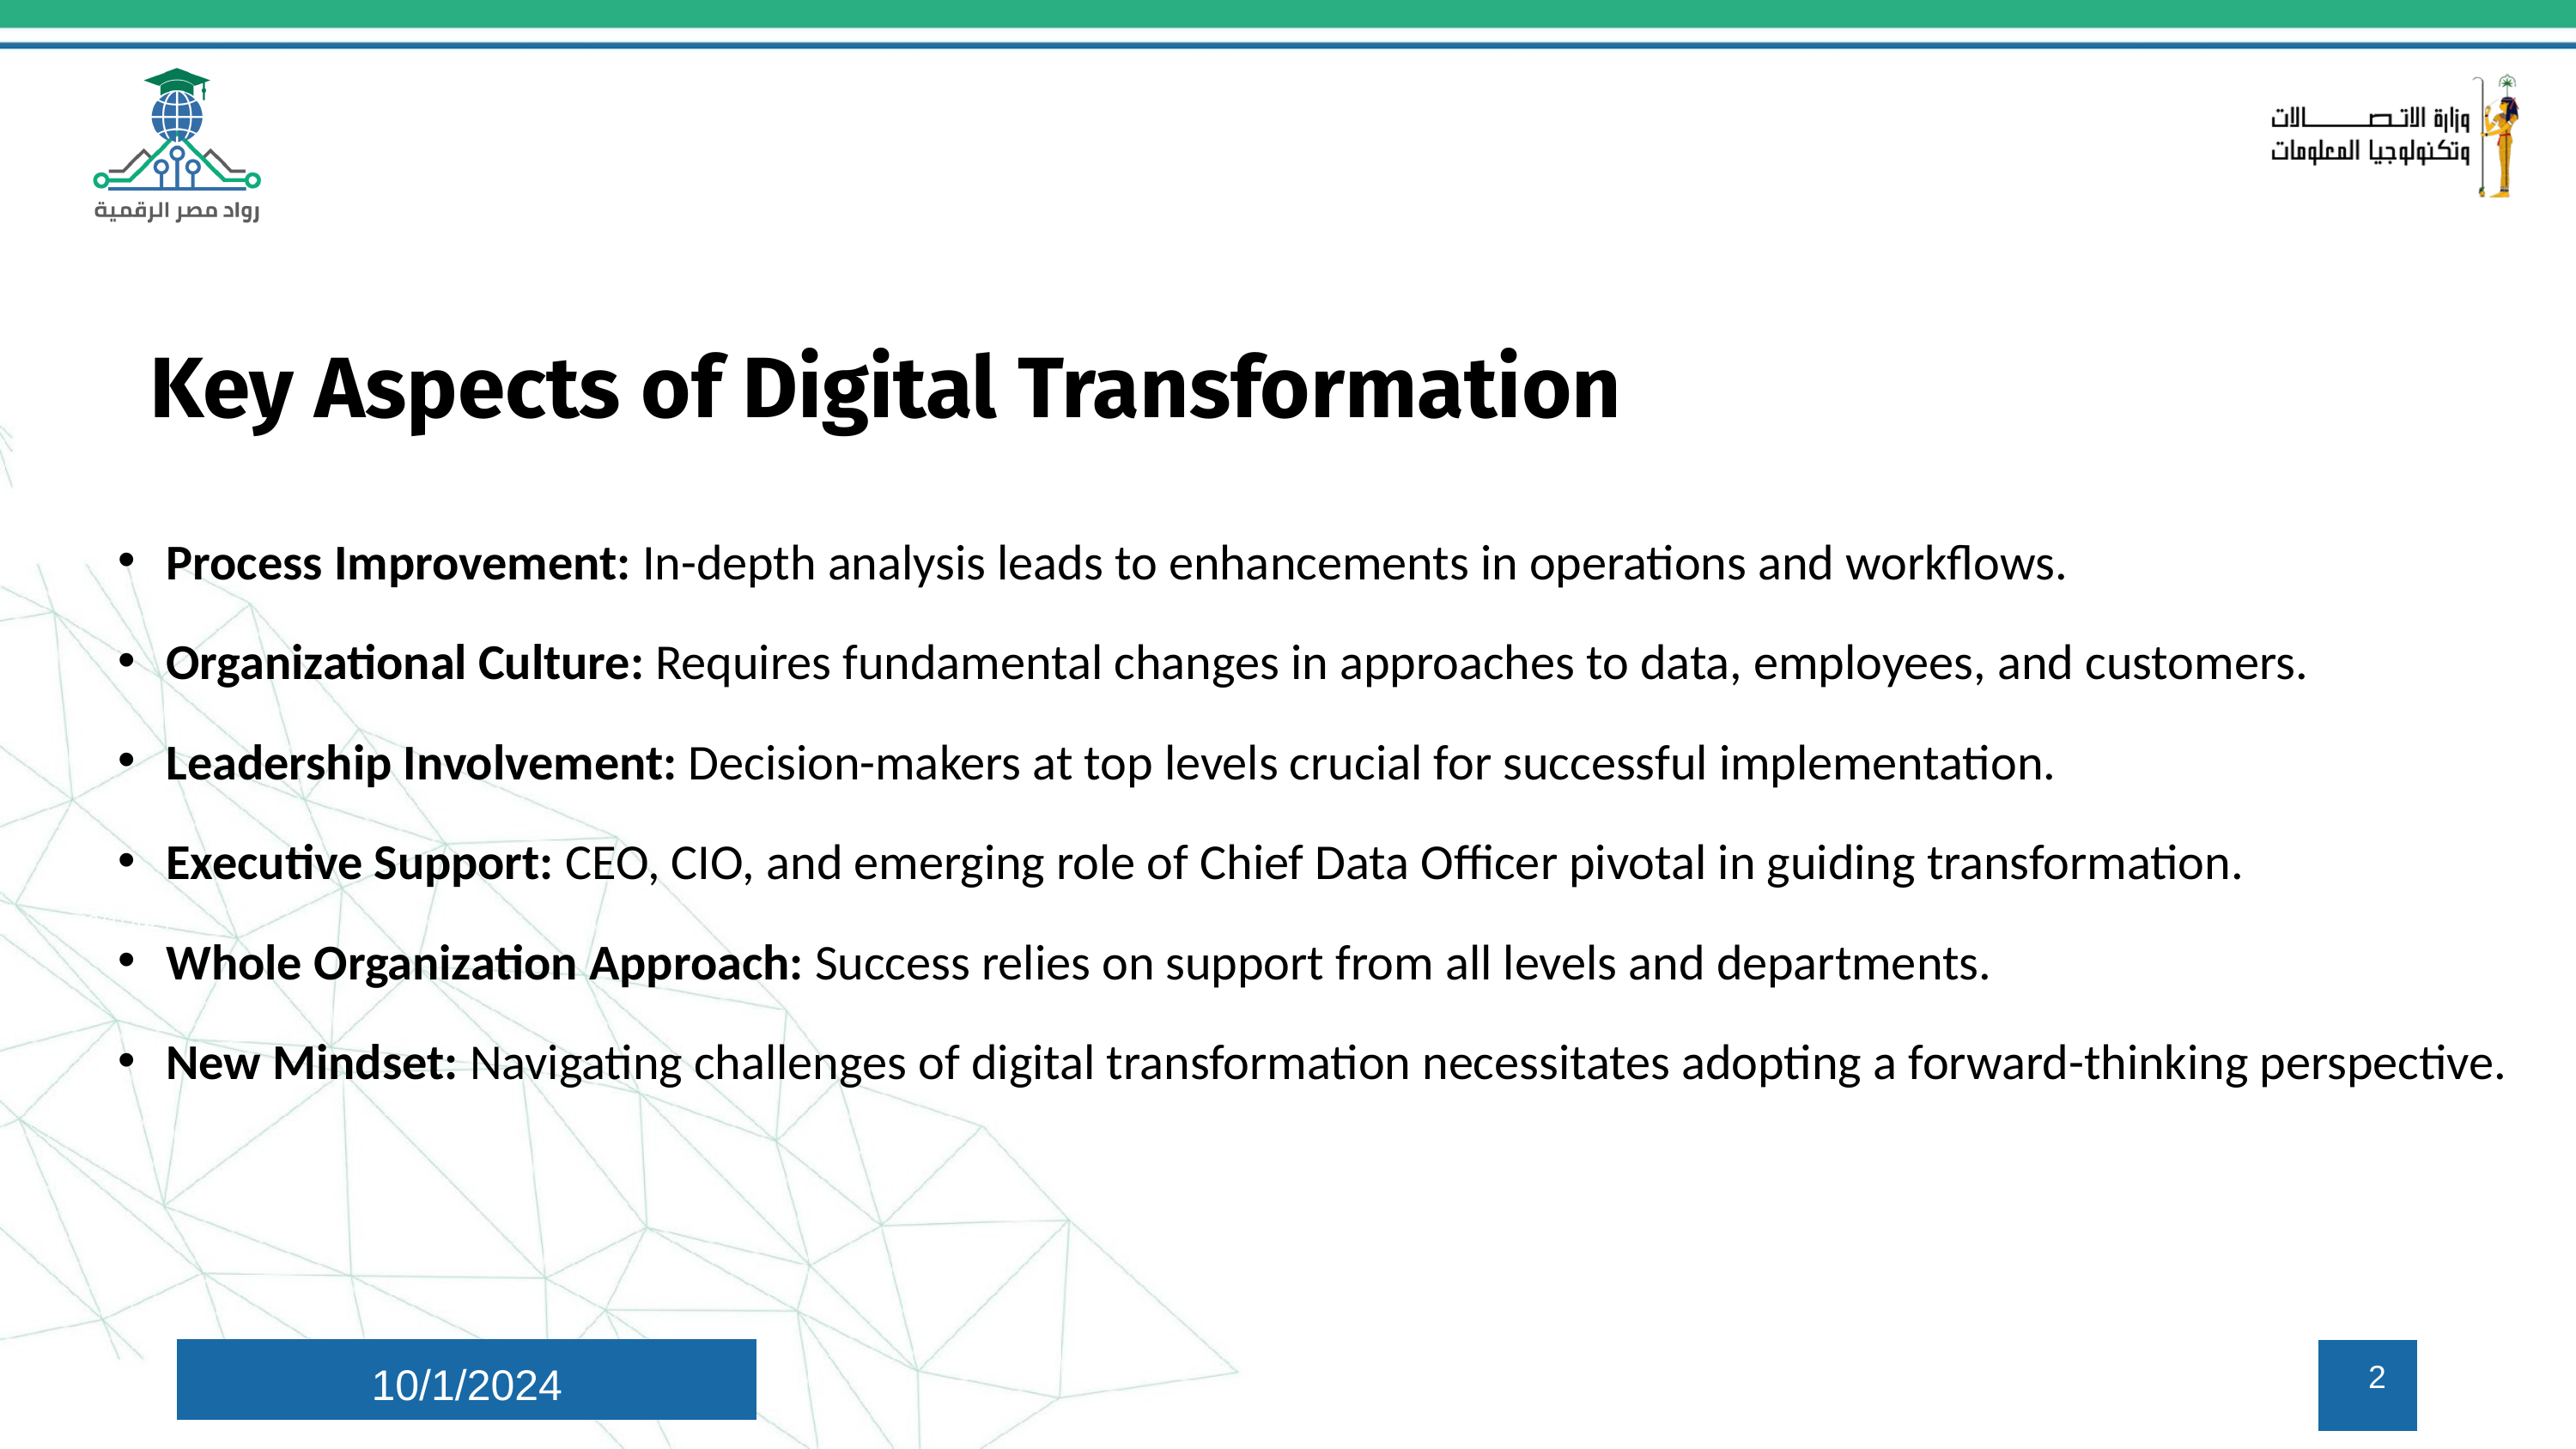

Key Aspects of Digital Transformation
Process Improvement: In-depth analysis leads to enhancements in operations and workflows.
Organizational Culture: Requires fundamental changes in approaches to data, employees, and customers.
Leadership Involvement: Decision-makers at top levels crucial for successful implementation.
Executive Support: CEO, CIO, and emerging role of Chief Data Officer pivotal in guiding transformation.
Whole Organization Approach: Success relies on support from all levels and departments.
New Mindset: Navigating challenges of digital transformation necessitates adopting a forward-thinking perspective.
10/1/2024
5